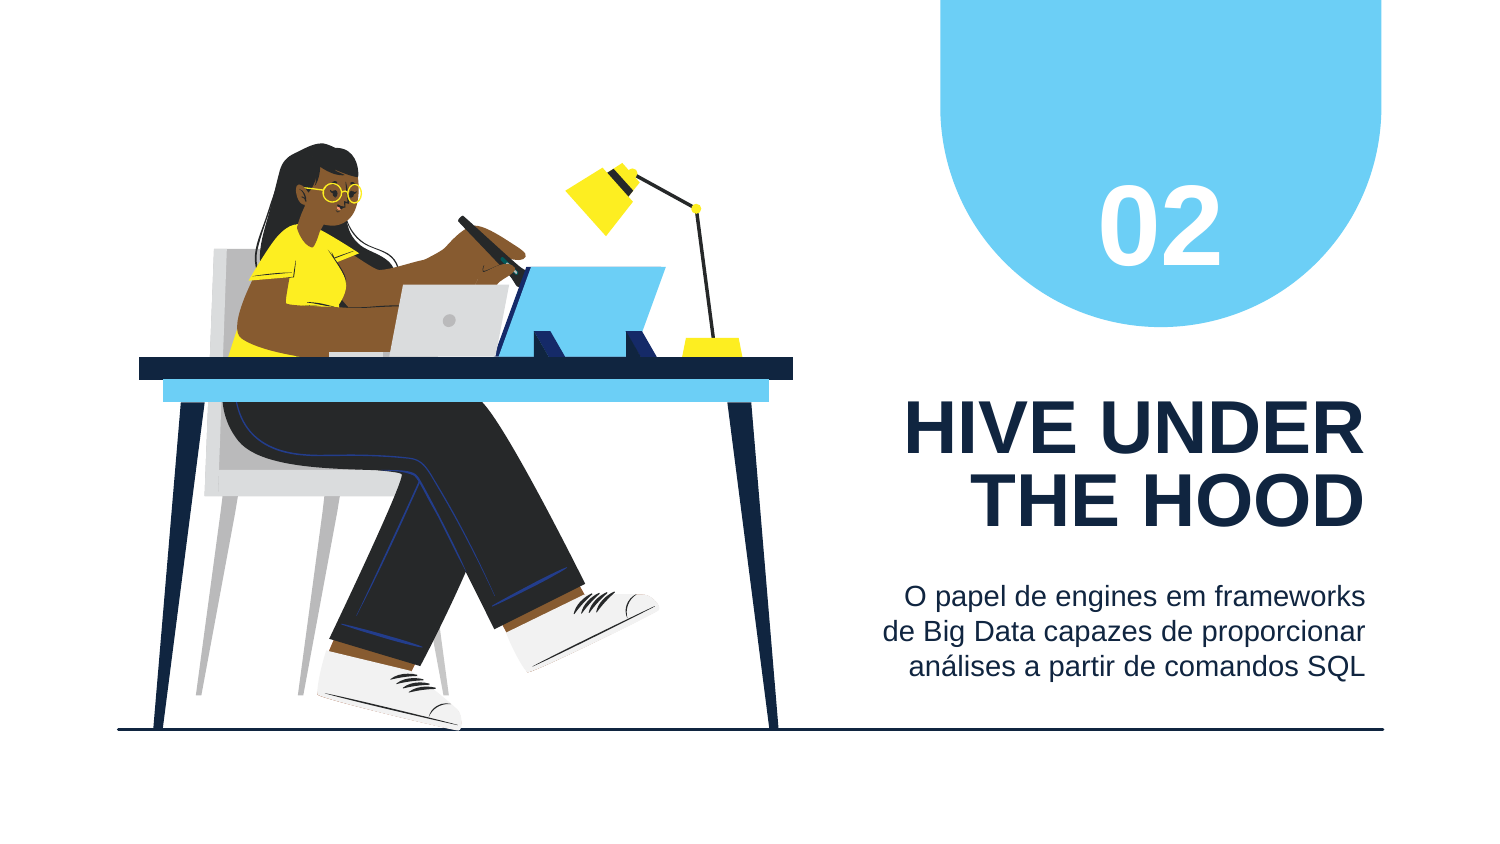

02
# HIVE UNDER THE HOOD
O papel de engines em frameworks de Big Data capazes de proporcionar análises a partir de comandos SQL